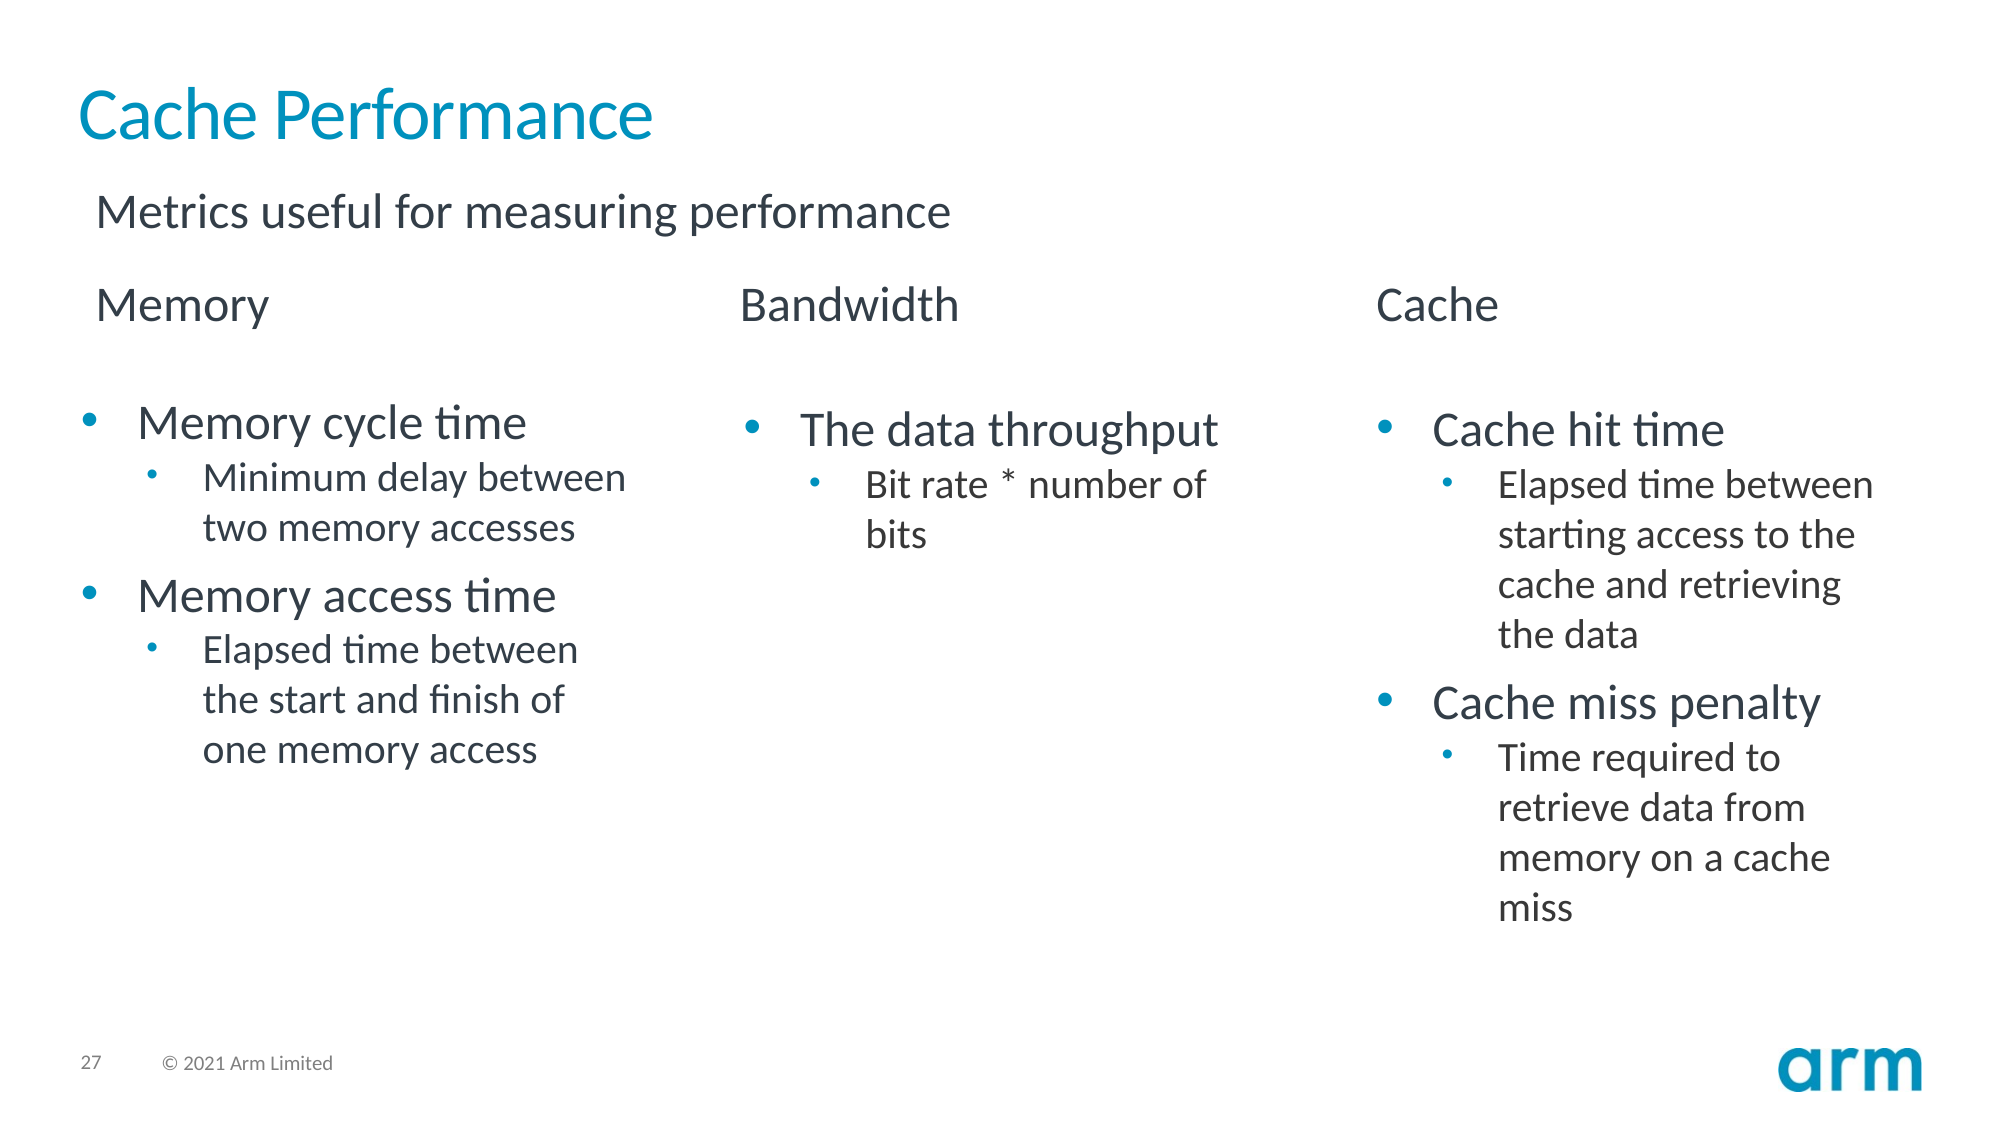

# Cache Performance
Metrics useful for measuring performance
Memory
Bandwidth
Cache
Memory cycle time
Minimum delay between two memory accesses
Memory access time
Elapsed time between the start and finish of one memory access
The data throughput
Bit rate * number of bits
Cache hit time
Elapsed time between starting access to the cache and retrieving the data
Cache miss penalty
Time required to retrieve data from memory on a cache miss